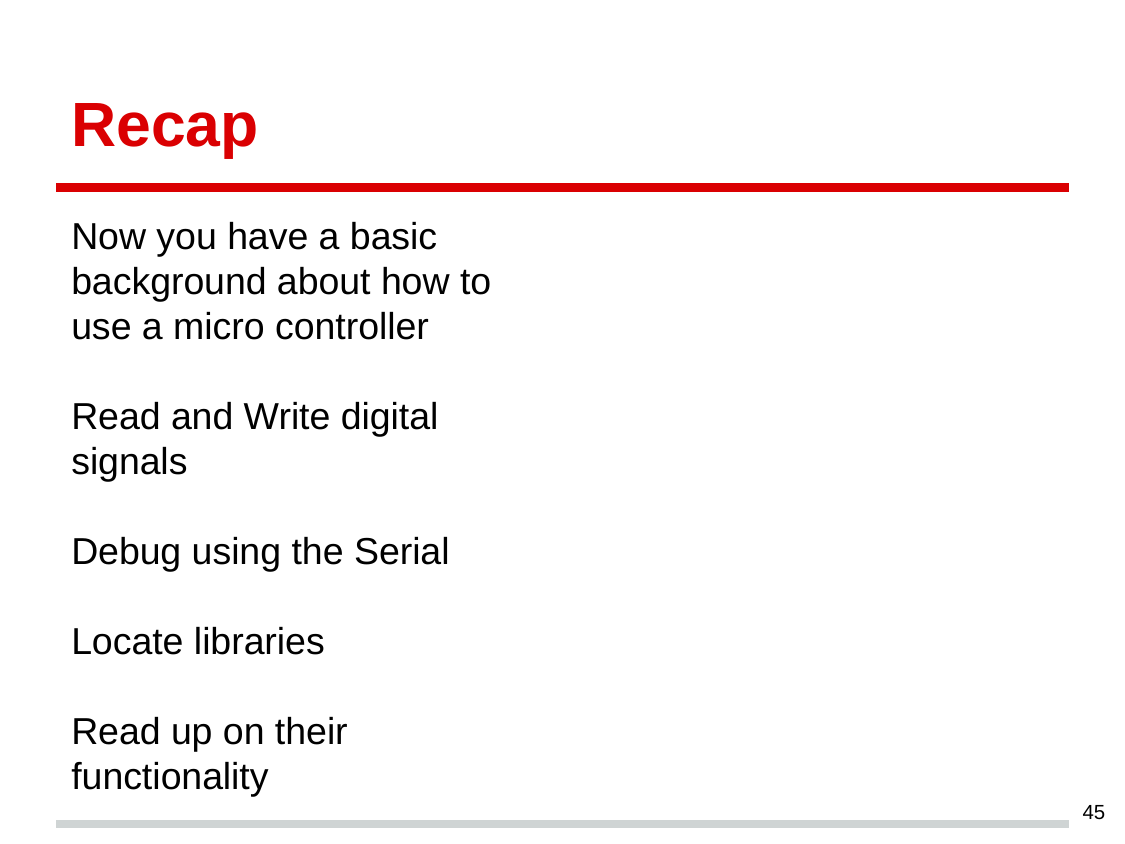

# Recap
Now you have a basic background about how to use a micro controller

Read and Write digital signals

Debug using the Serial

Locate libraries

Read up on their functionality

45